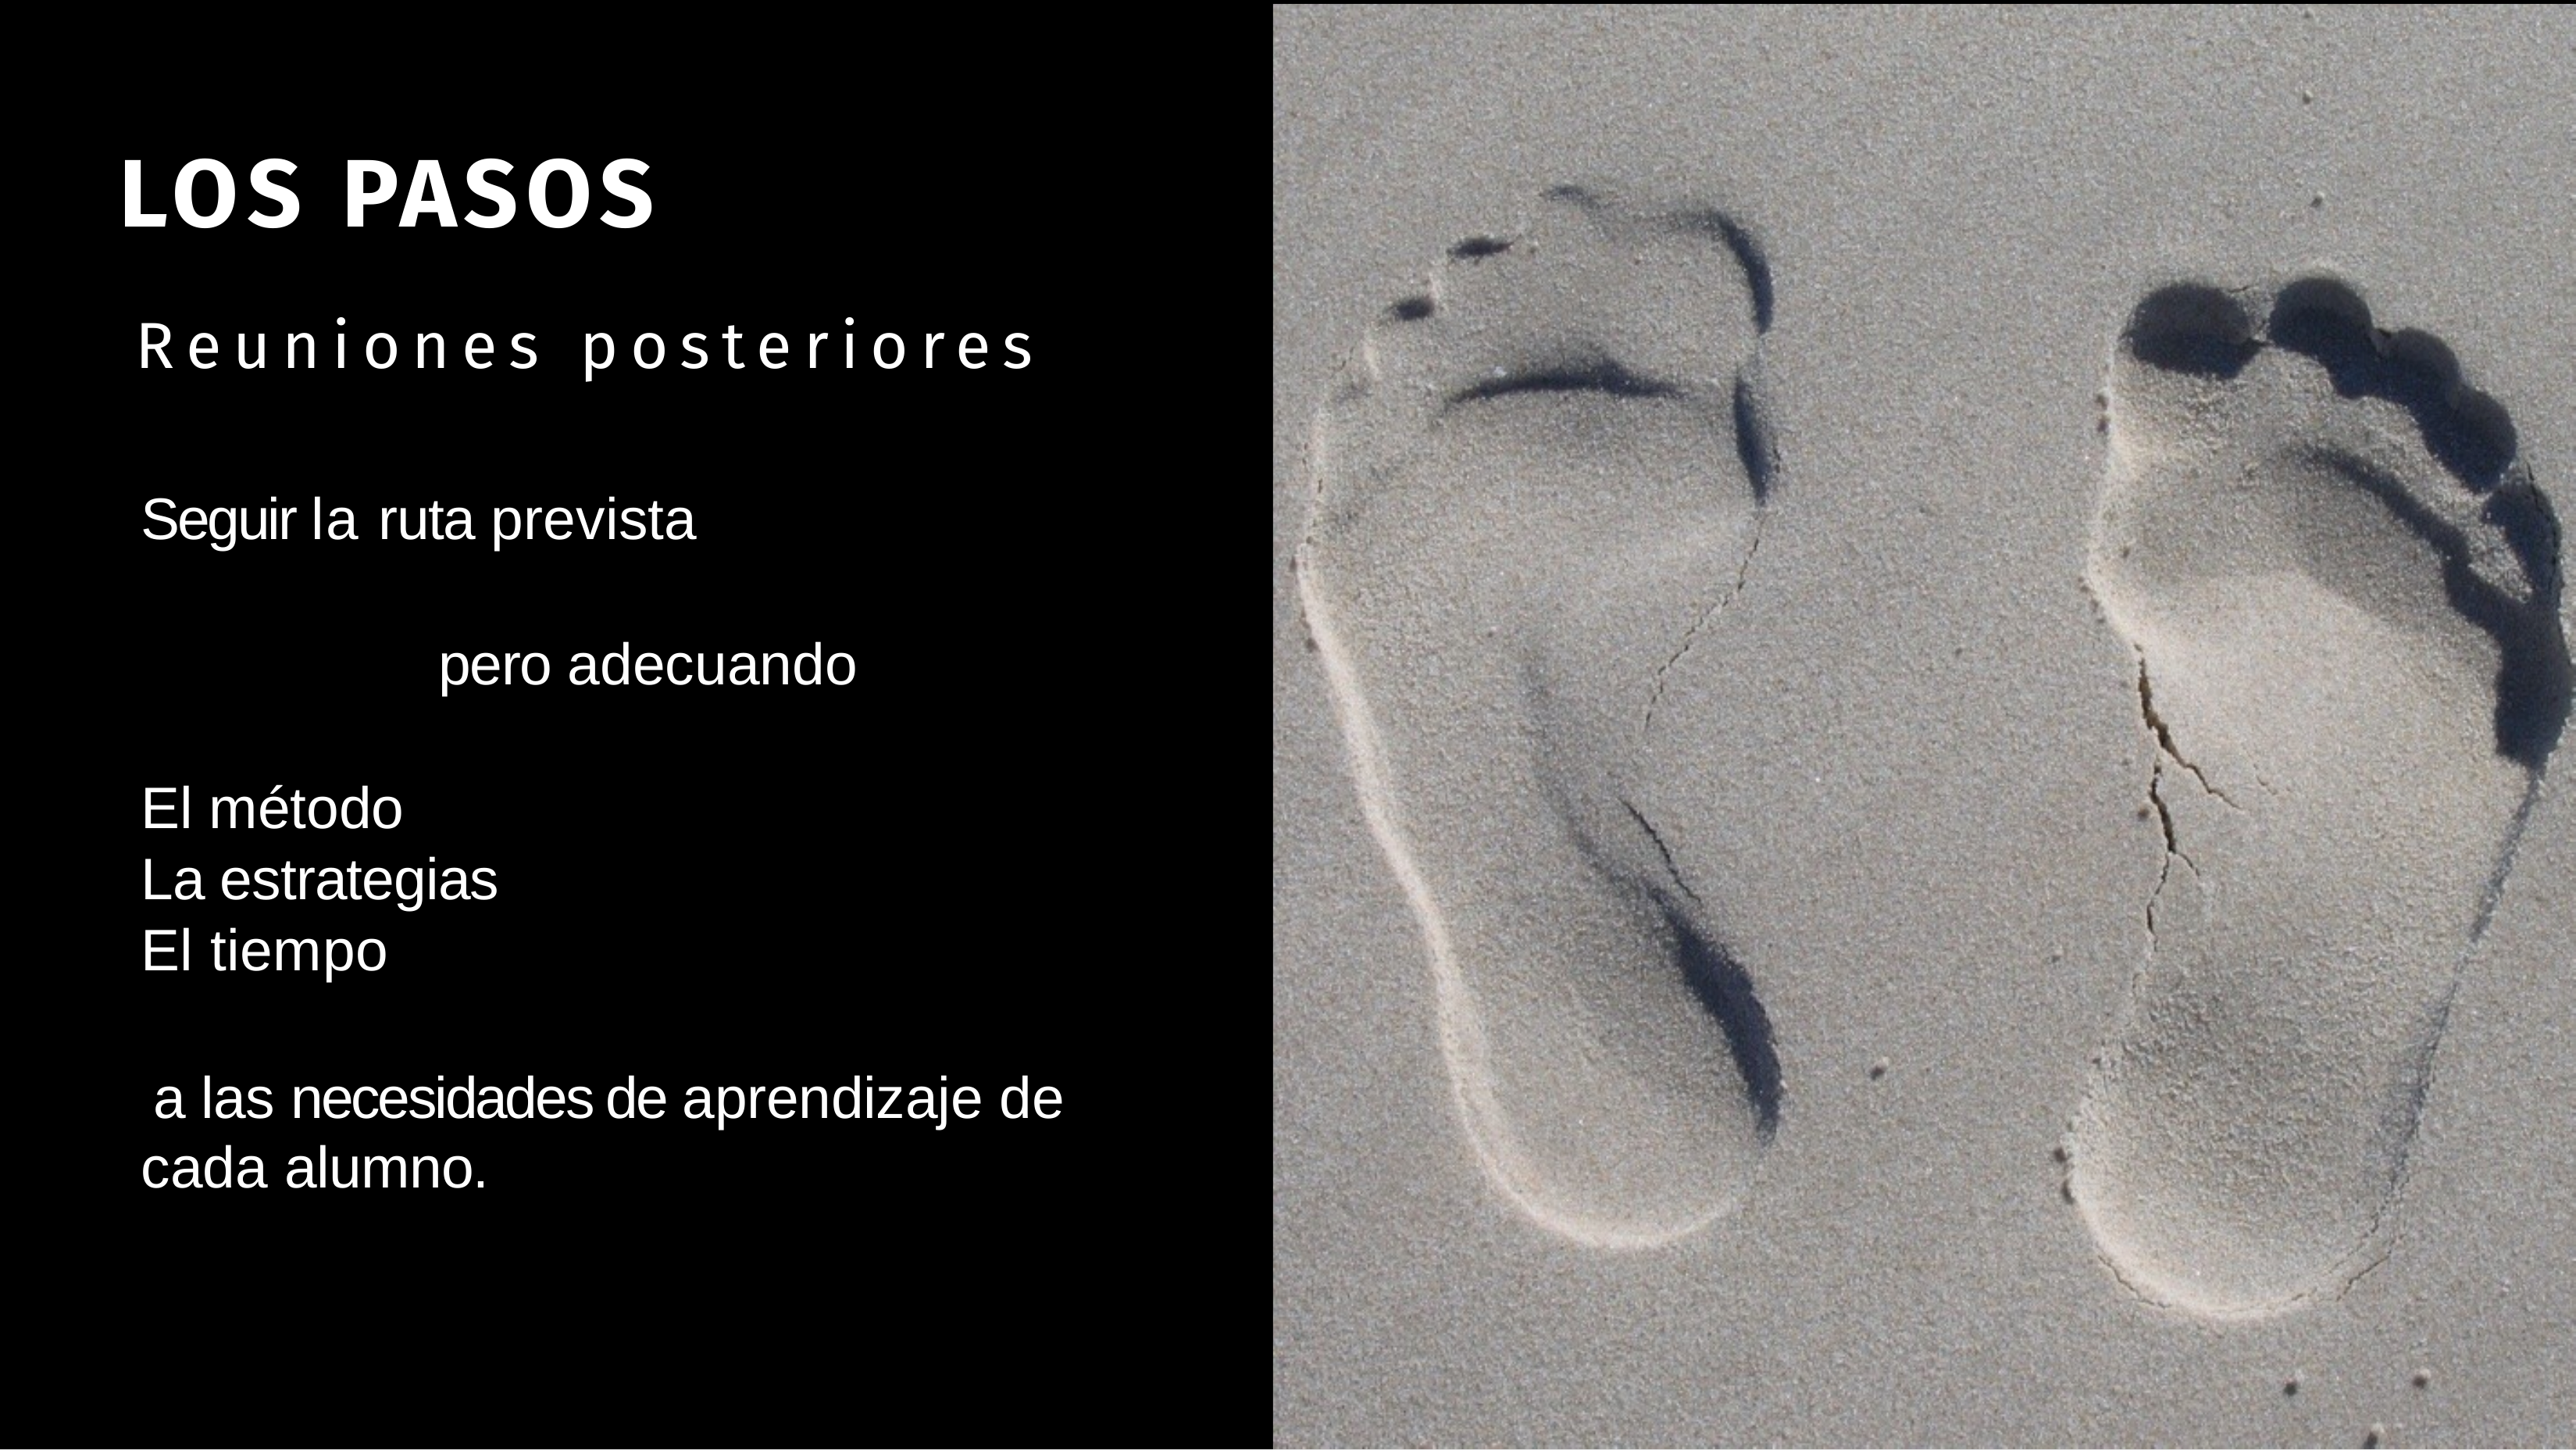

# LOS PASOS

Reuniones posteriores
Seguir la ruta prevista

pero adecuando

El método
La estrategias
El tiempo

a las necesidades de aprendizaje de cada alumno.